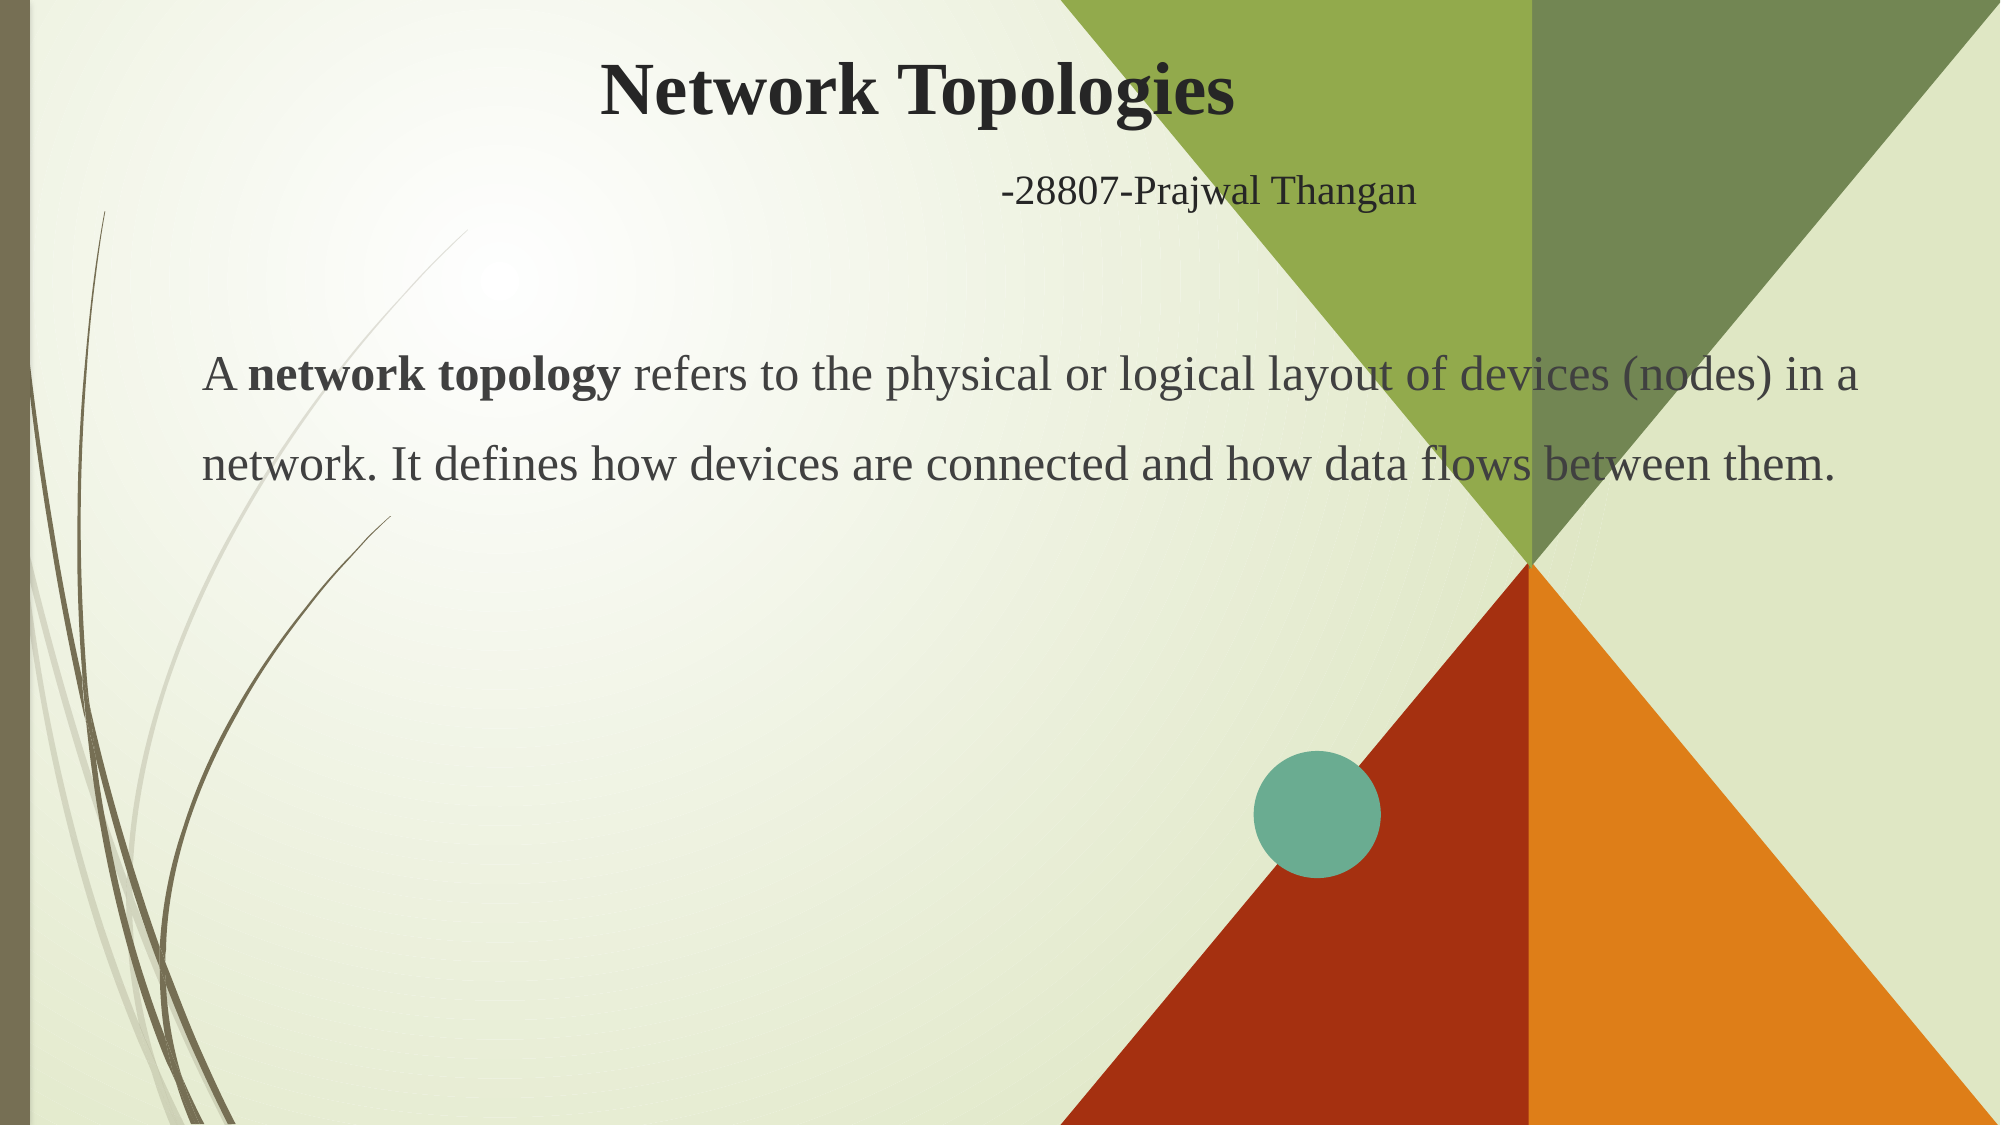

# Network Topologies -28807-Prajwal Thangan
A network topology refers to the physical or logical layout of devices (nodes) in a network. It defines how devices are connected and how data flows between them.